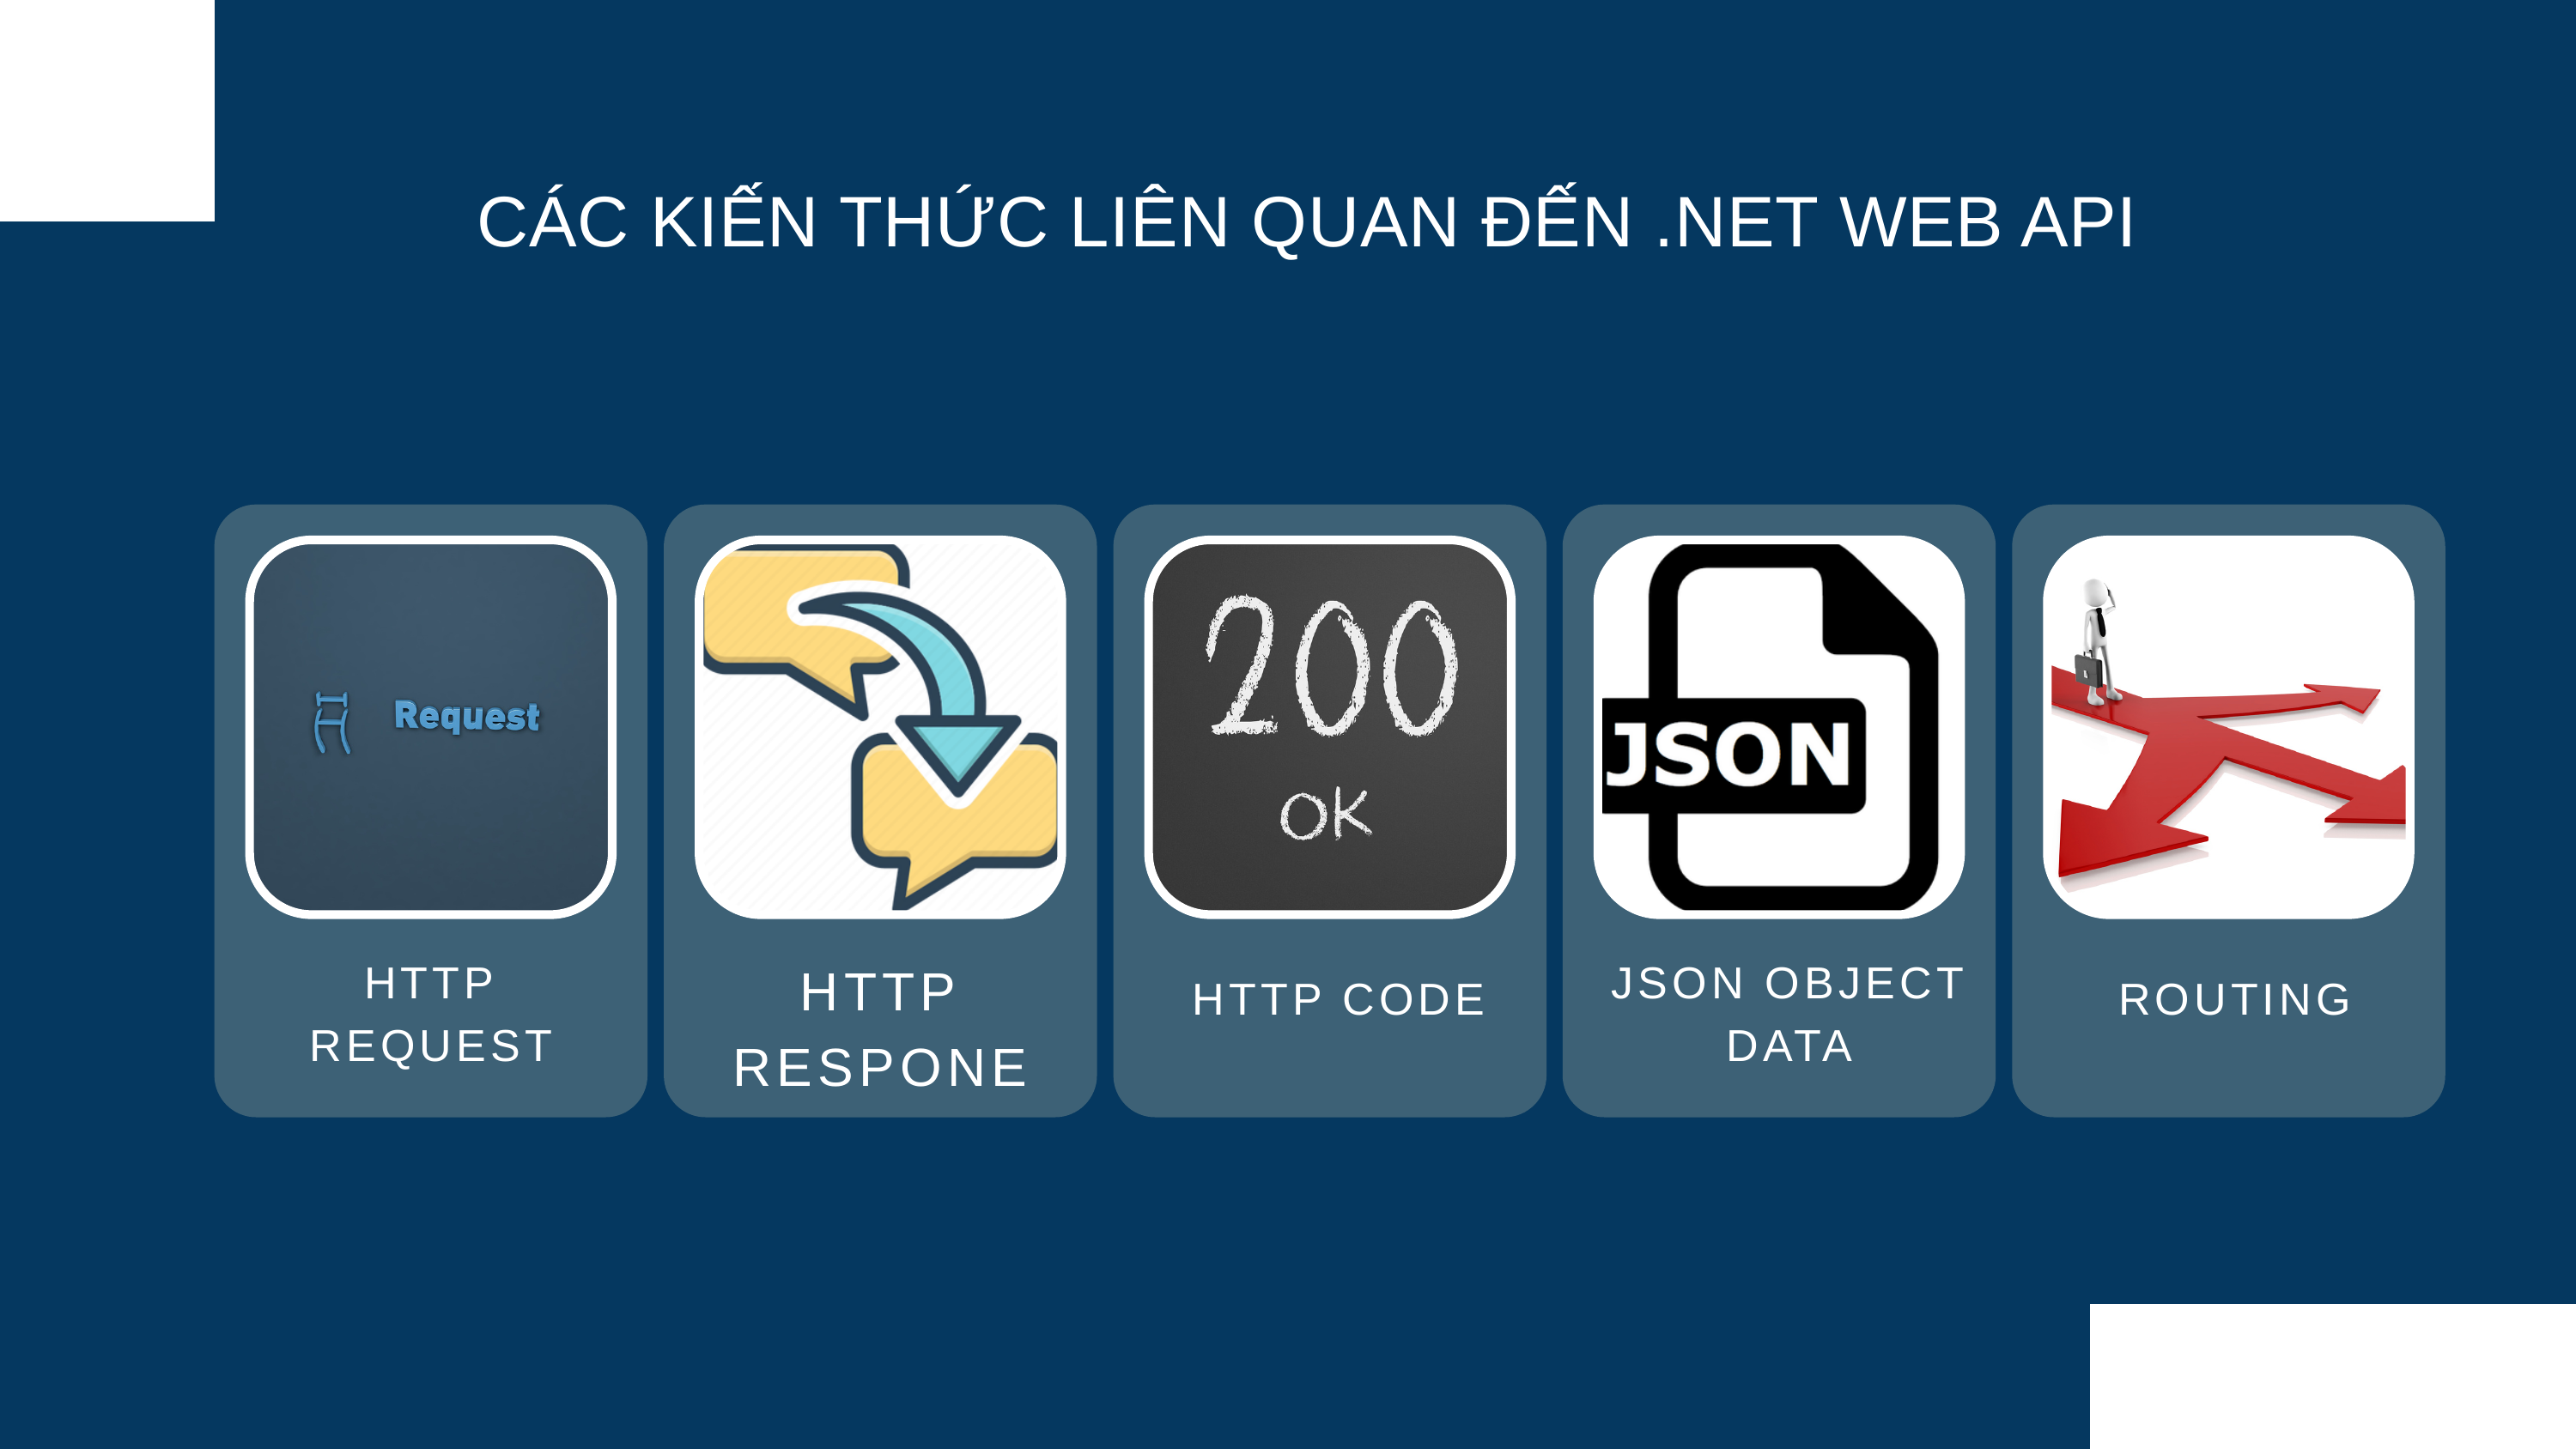

CÁC KIẾN THỨC LIÊN QUAN ĐẾN .NET WEB API

HTTP REQUEST
JSON OBJECT DATA
HTTP RESPONE
HTTP CODE
ROUTING